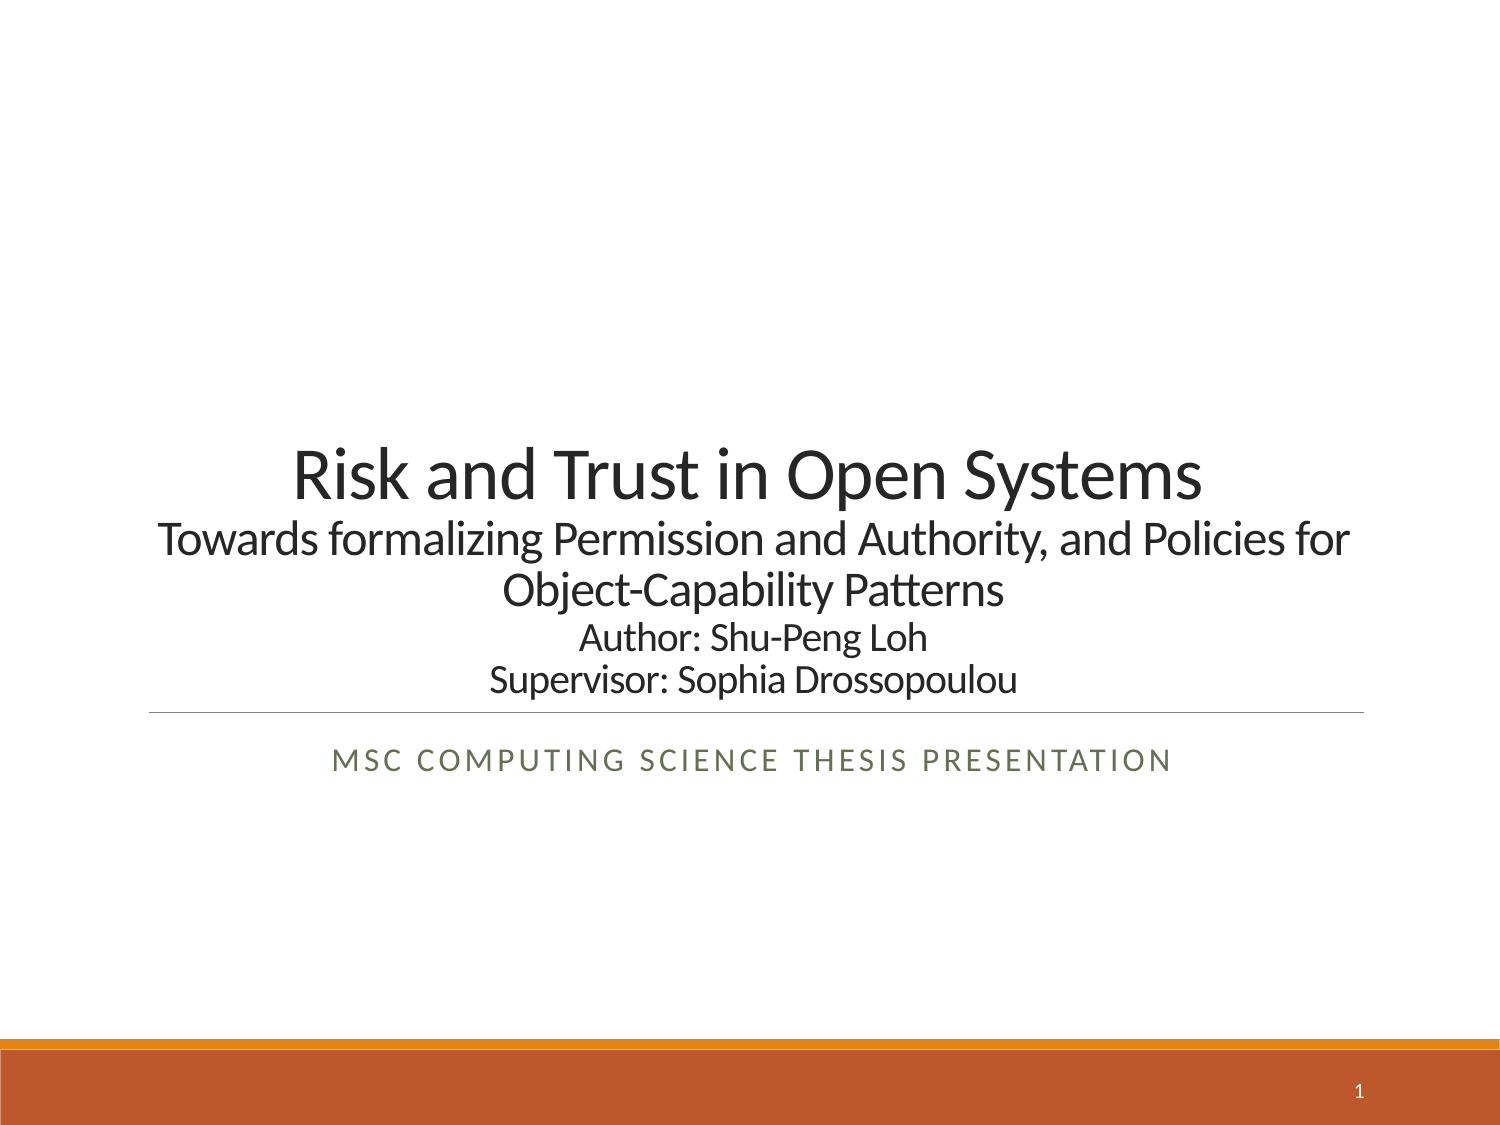

# Risk and Trust in Open Systems Towards formalizing Permission and Authority, and Policies for Object-Capability Patterns Author: Shu-Peng Loh Supervisor: Sophia Drossopoulou
MSc Computing Science THESIS PRESENTATION
1